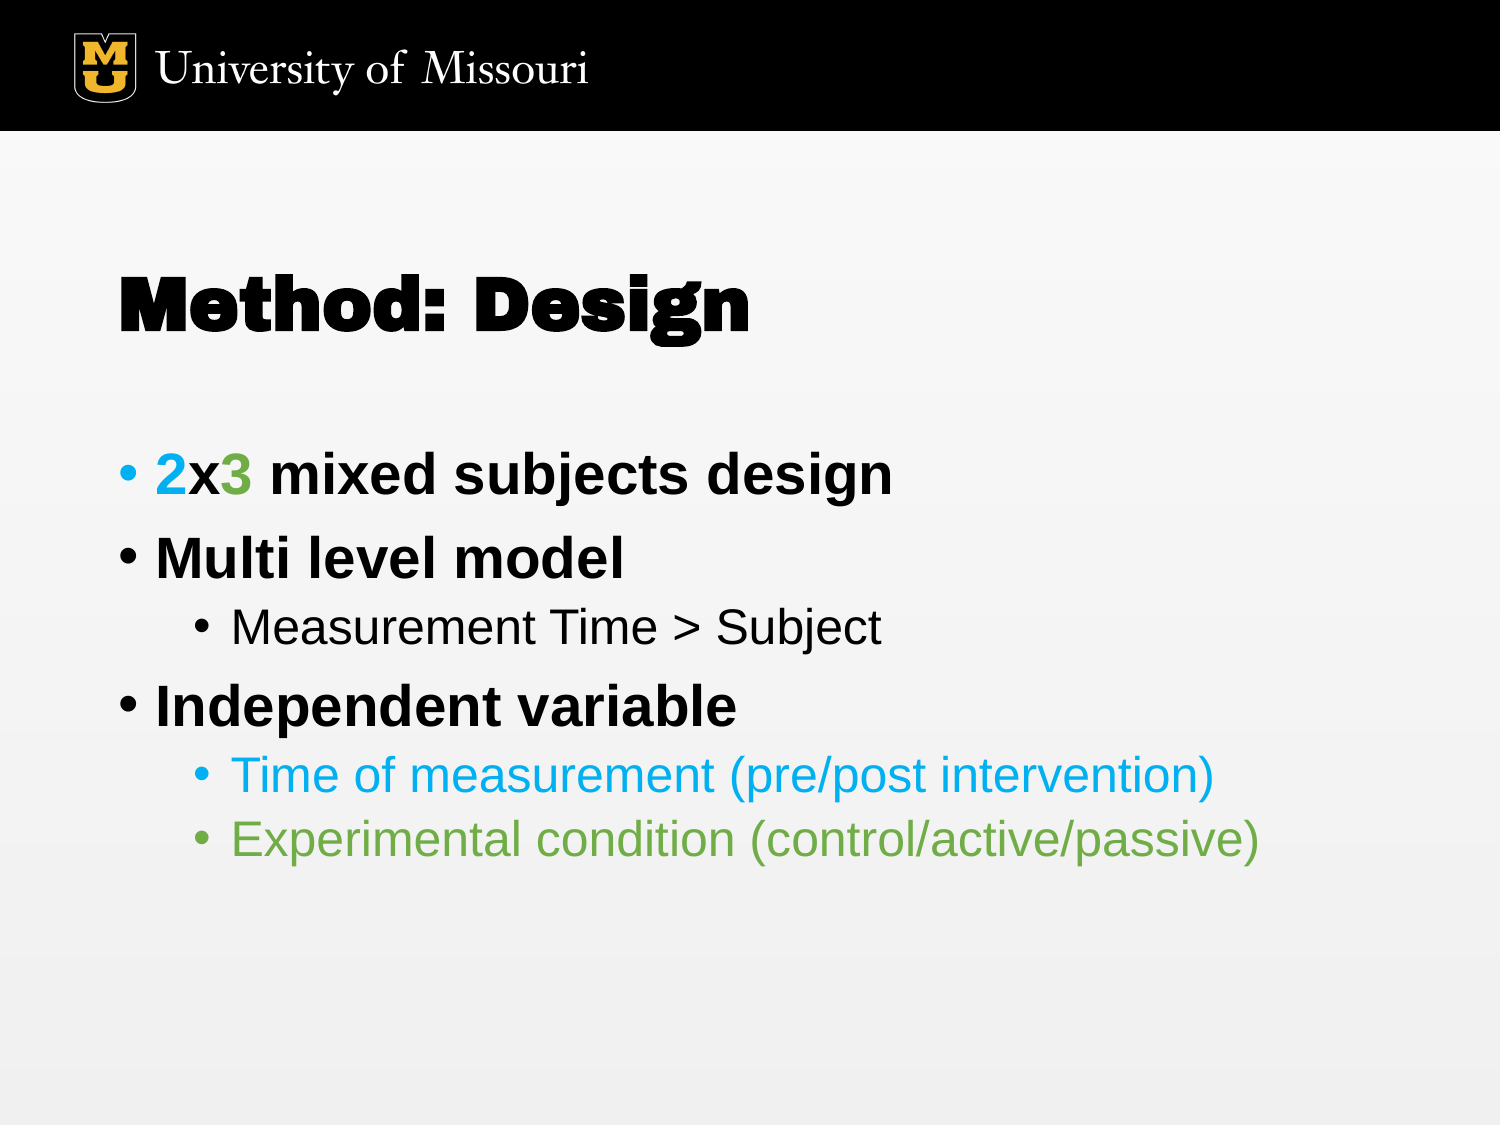

# Method: Design
2x3 mixed subjects design
Multi level model
Measurement Time > Subject
Independent variable
Time of measurement (pre/post intervention)
Experimental condition (control/active/passive)